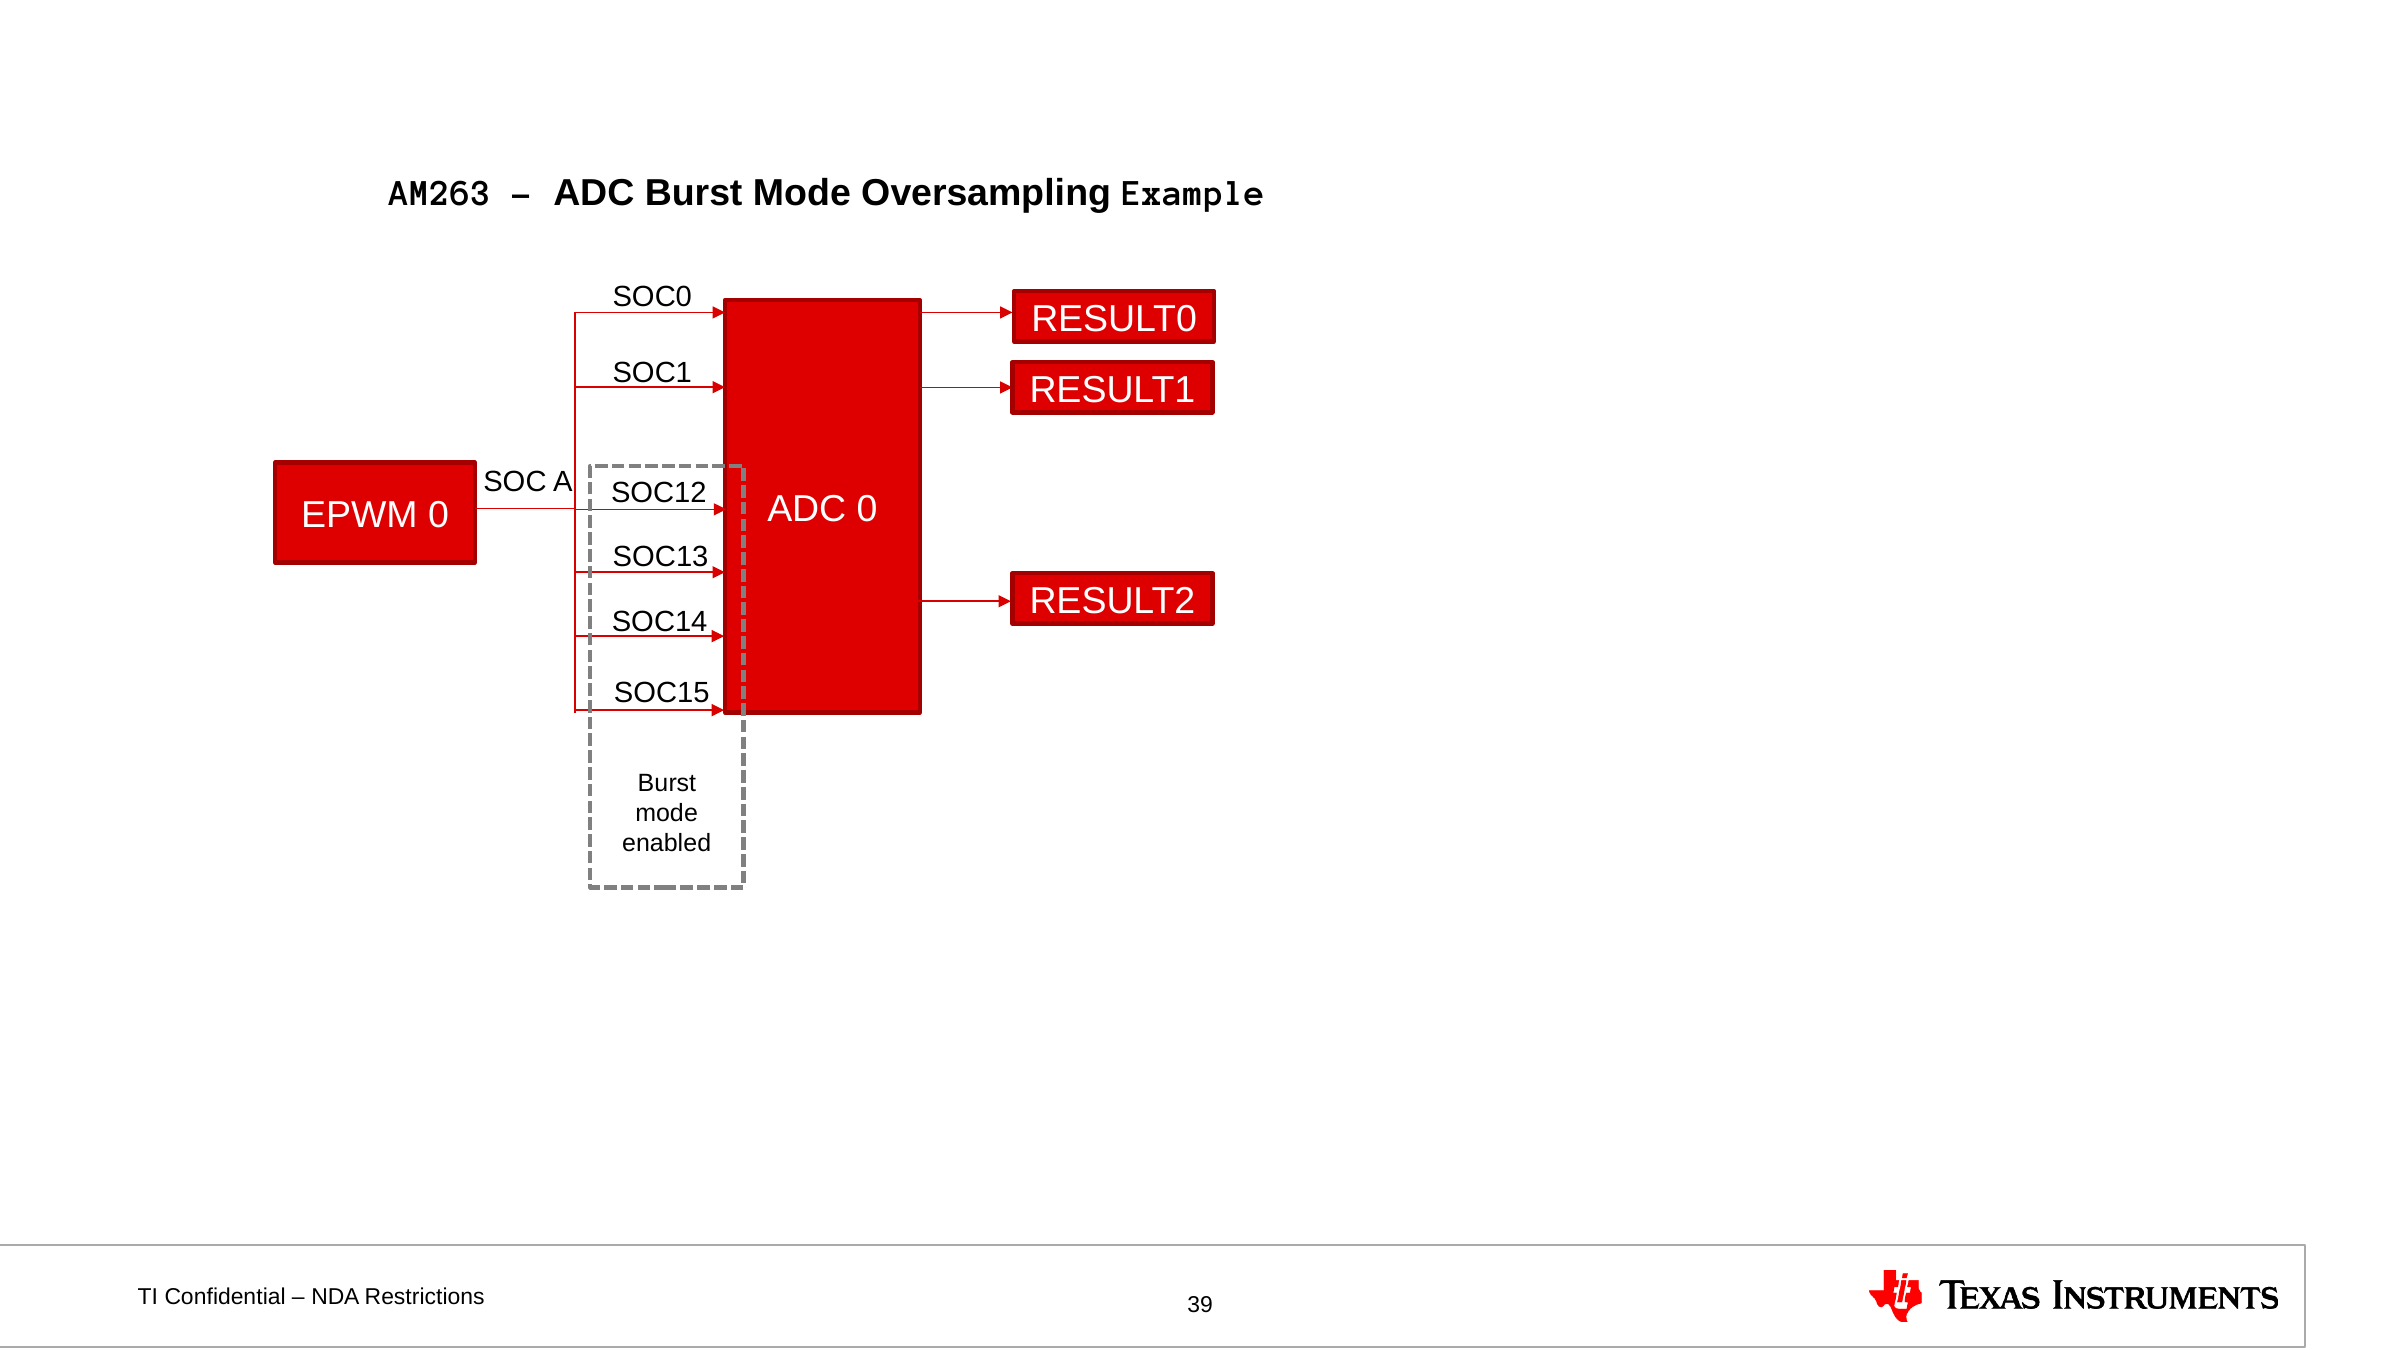

AM263 - ADC Burst Mode Oversampling Example
 SOC0
RESULT0
ADC 0
 SOC1
RESULT1
SOC A
EPWM 0
 SOC12

Burst mode enabled
 SOC13
RESULT2
 SOC14
 SOC15
39